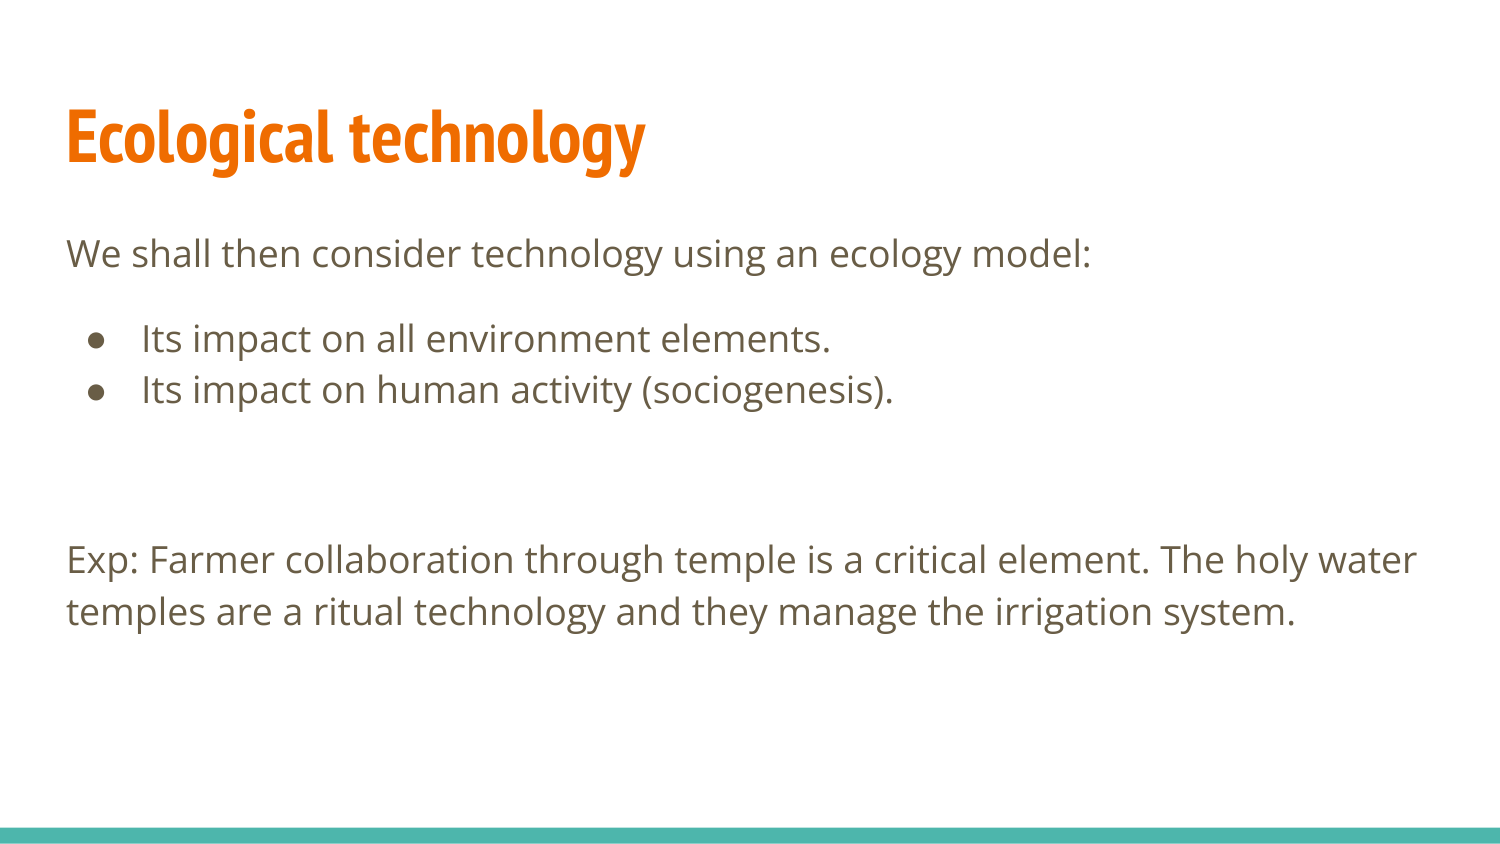

# Ecological technology
We shall then consider technology using an ecology model:
Its impact on all environment elements.
Its impact on human activity (sociogenesis).

Exp: Farmer collaboration through temple is a critical element. The holy water temples are a ritual technology and they manage the irrigation system.